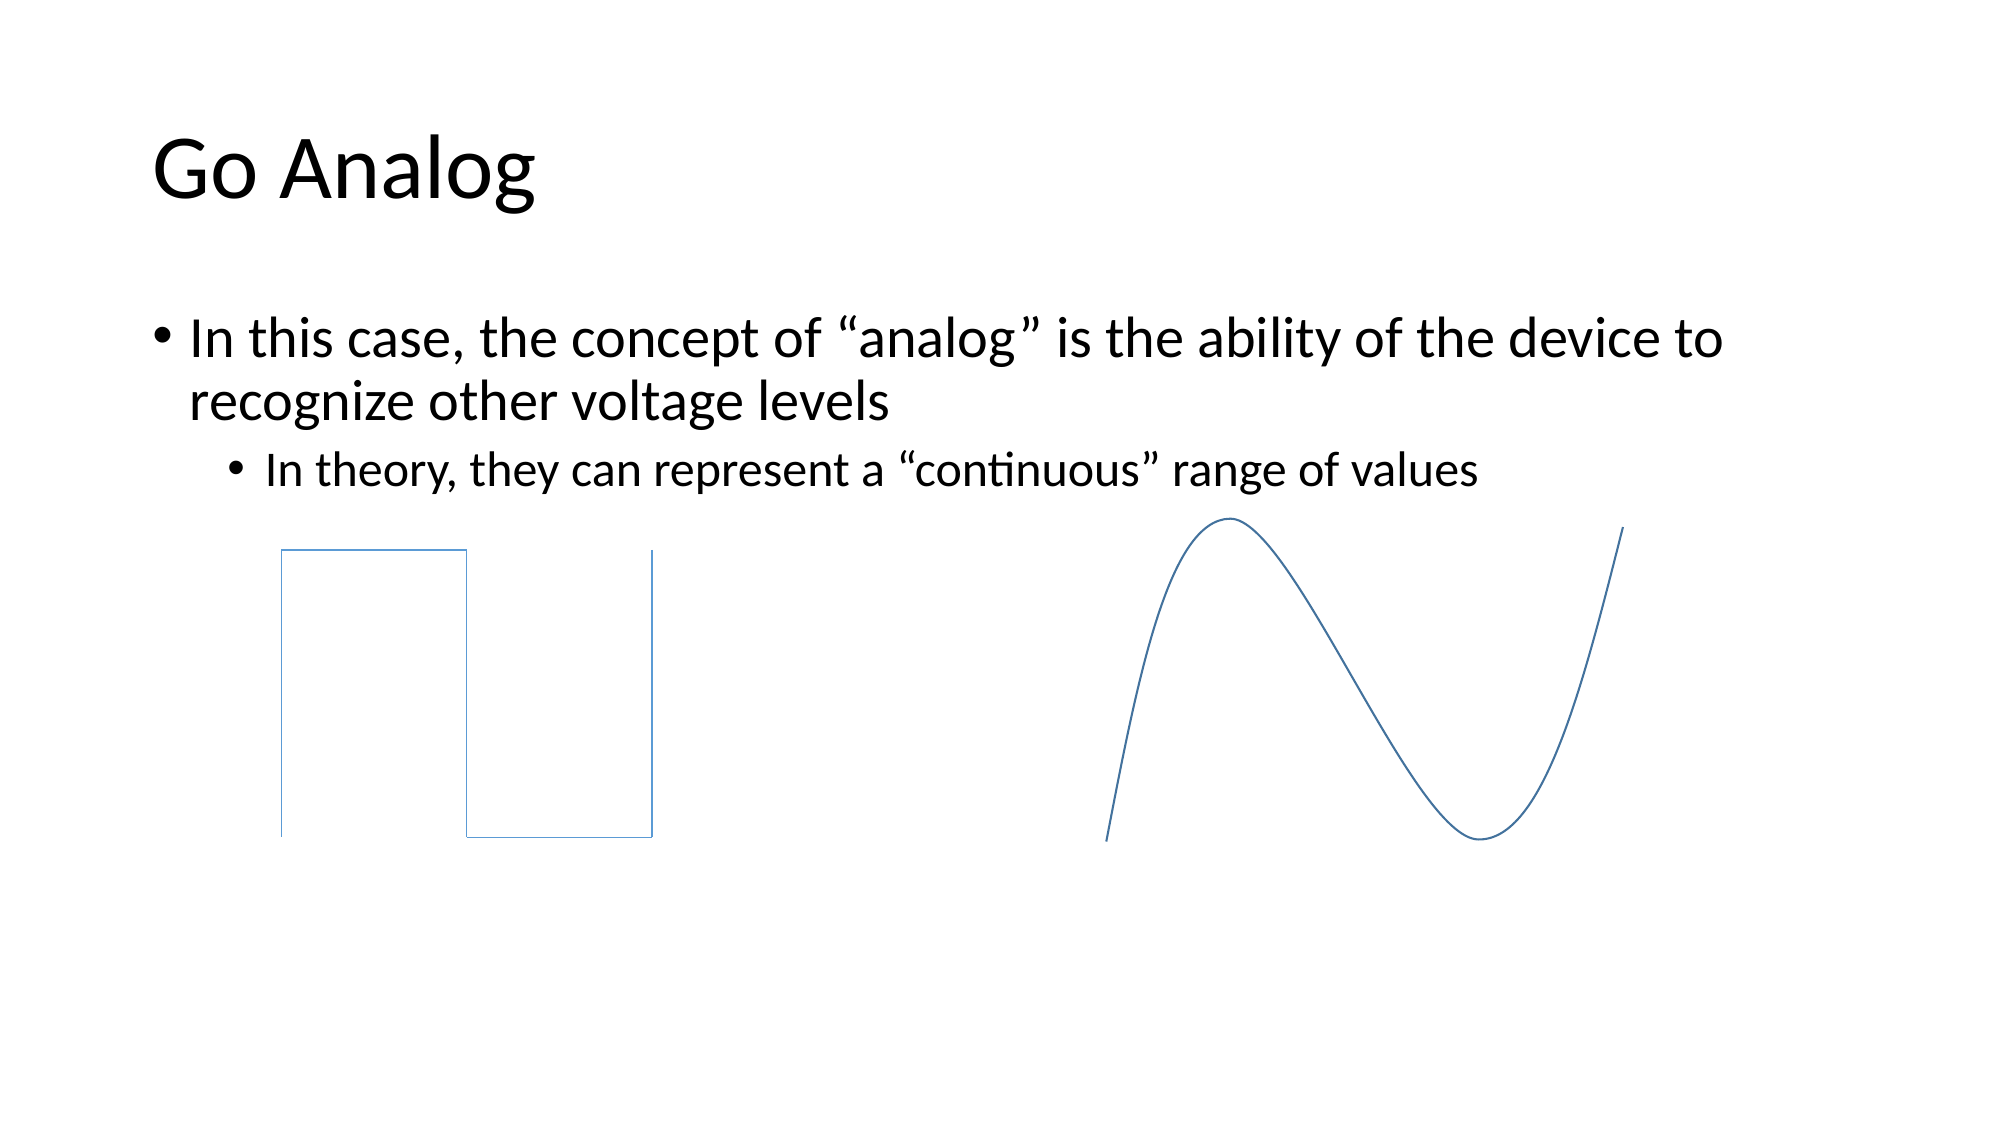

# Go Analog
In this case, the concept of “analog” is the ability of the device to recognize other voltage levels
In theory, they can represent a “continuous” range of values